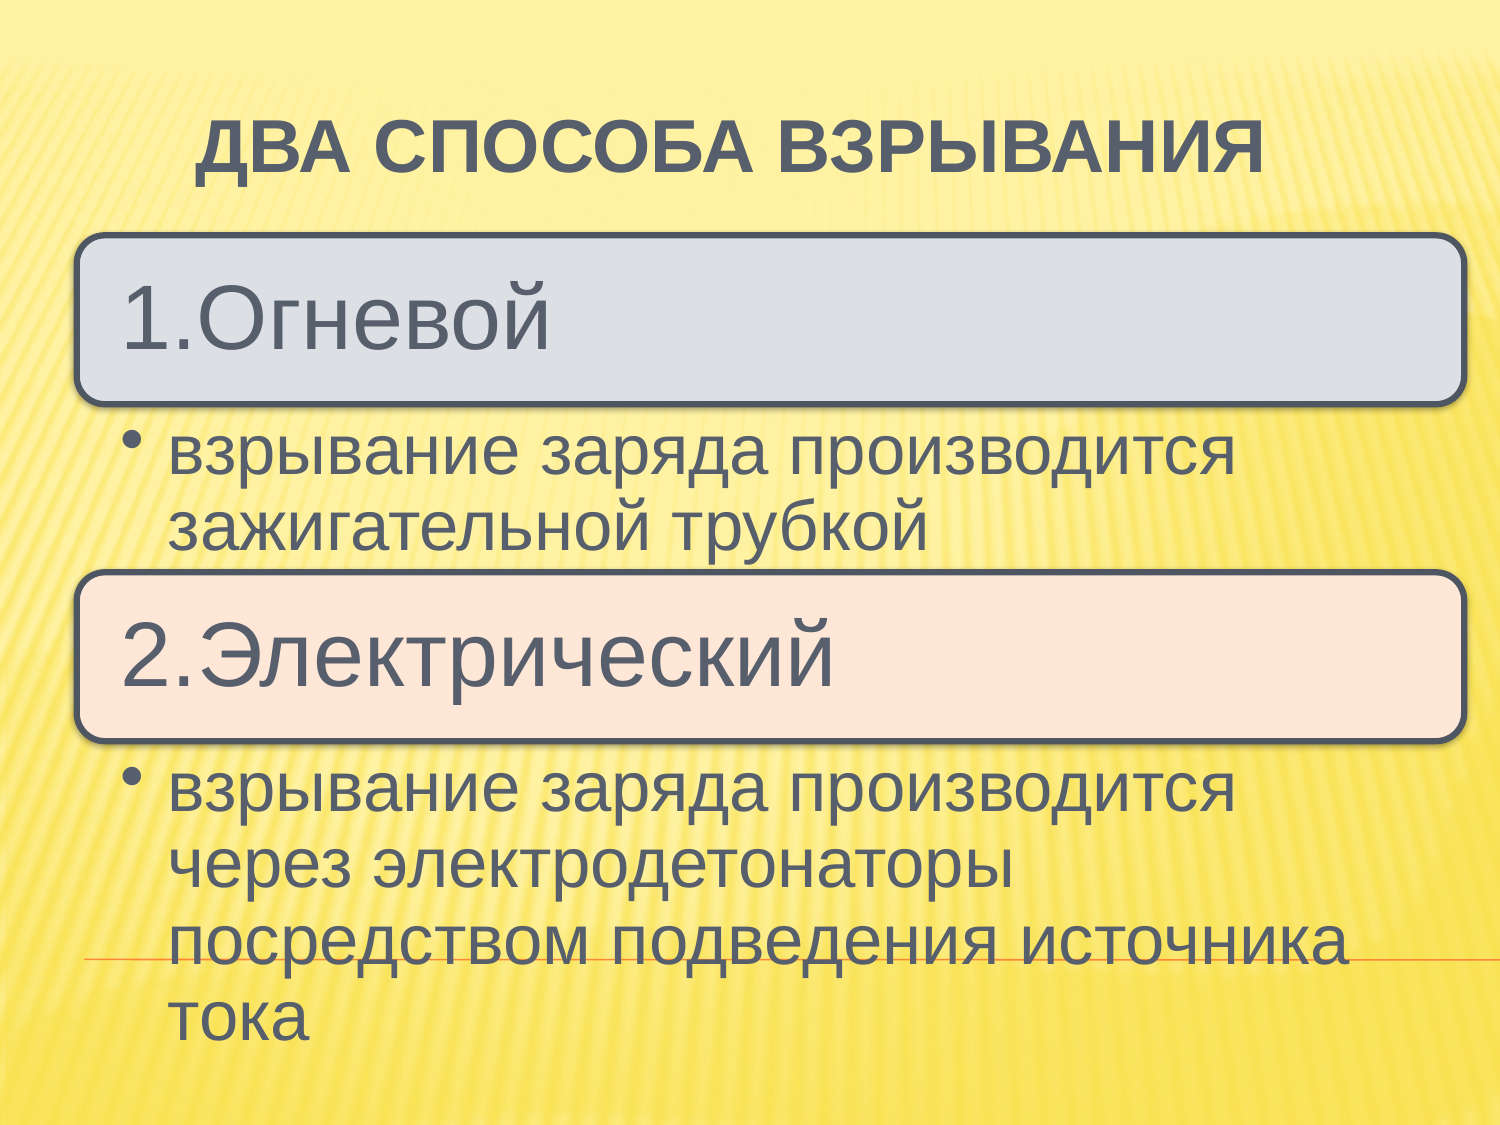

# два способа взрывания
1.Огневой
взрывание заряда производится зажигательной трубкой
2.Электрический
взрывание заряда производится через электродетонаторы посредством подведения источника тока